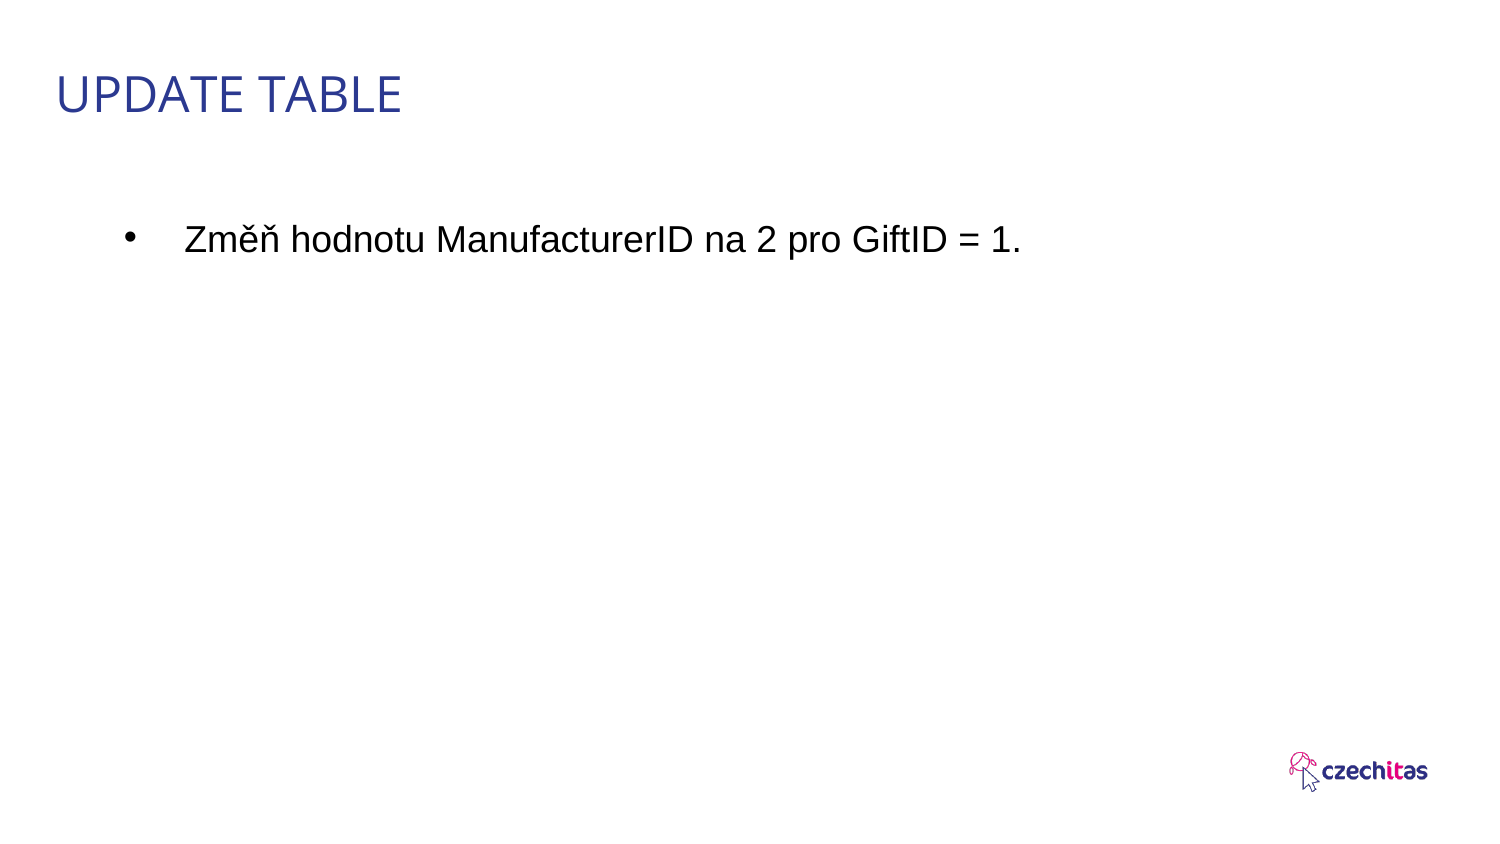

# UPDATE TABLE

Změň hodnotu ManufacturerID na 2 pro GiftID = 1.